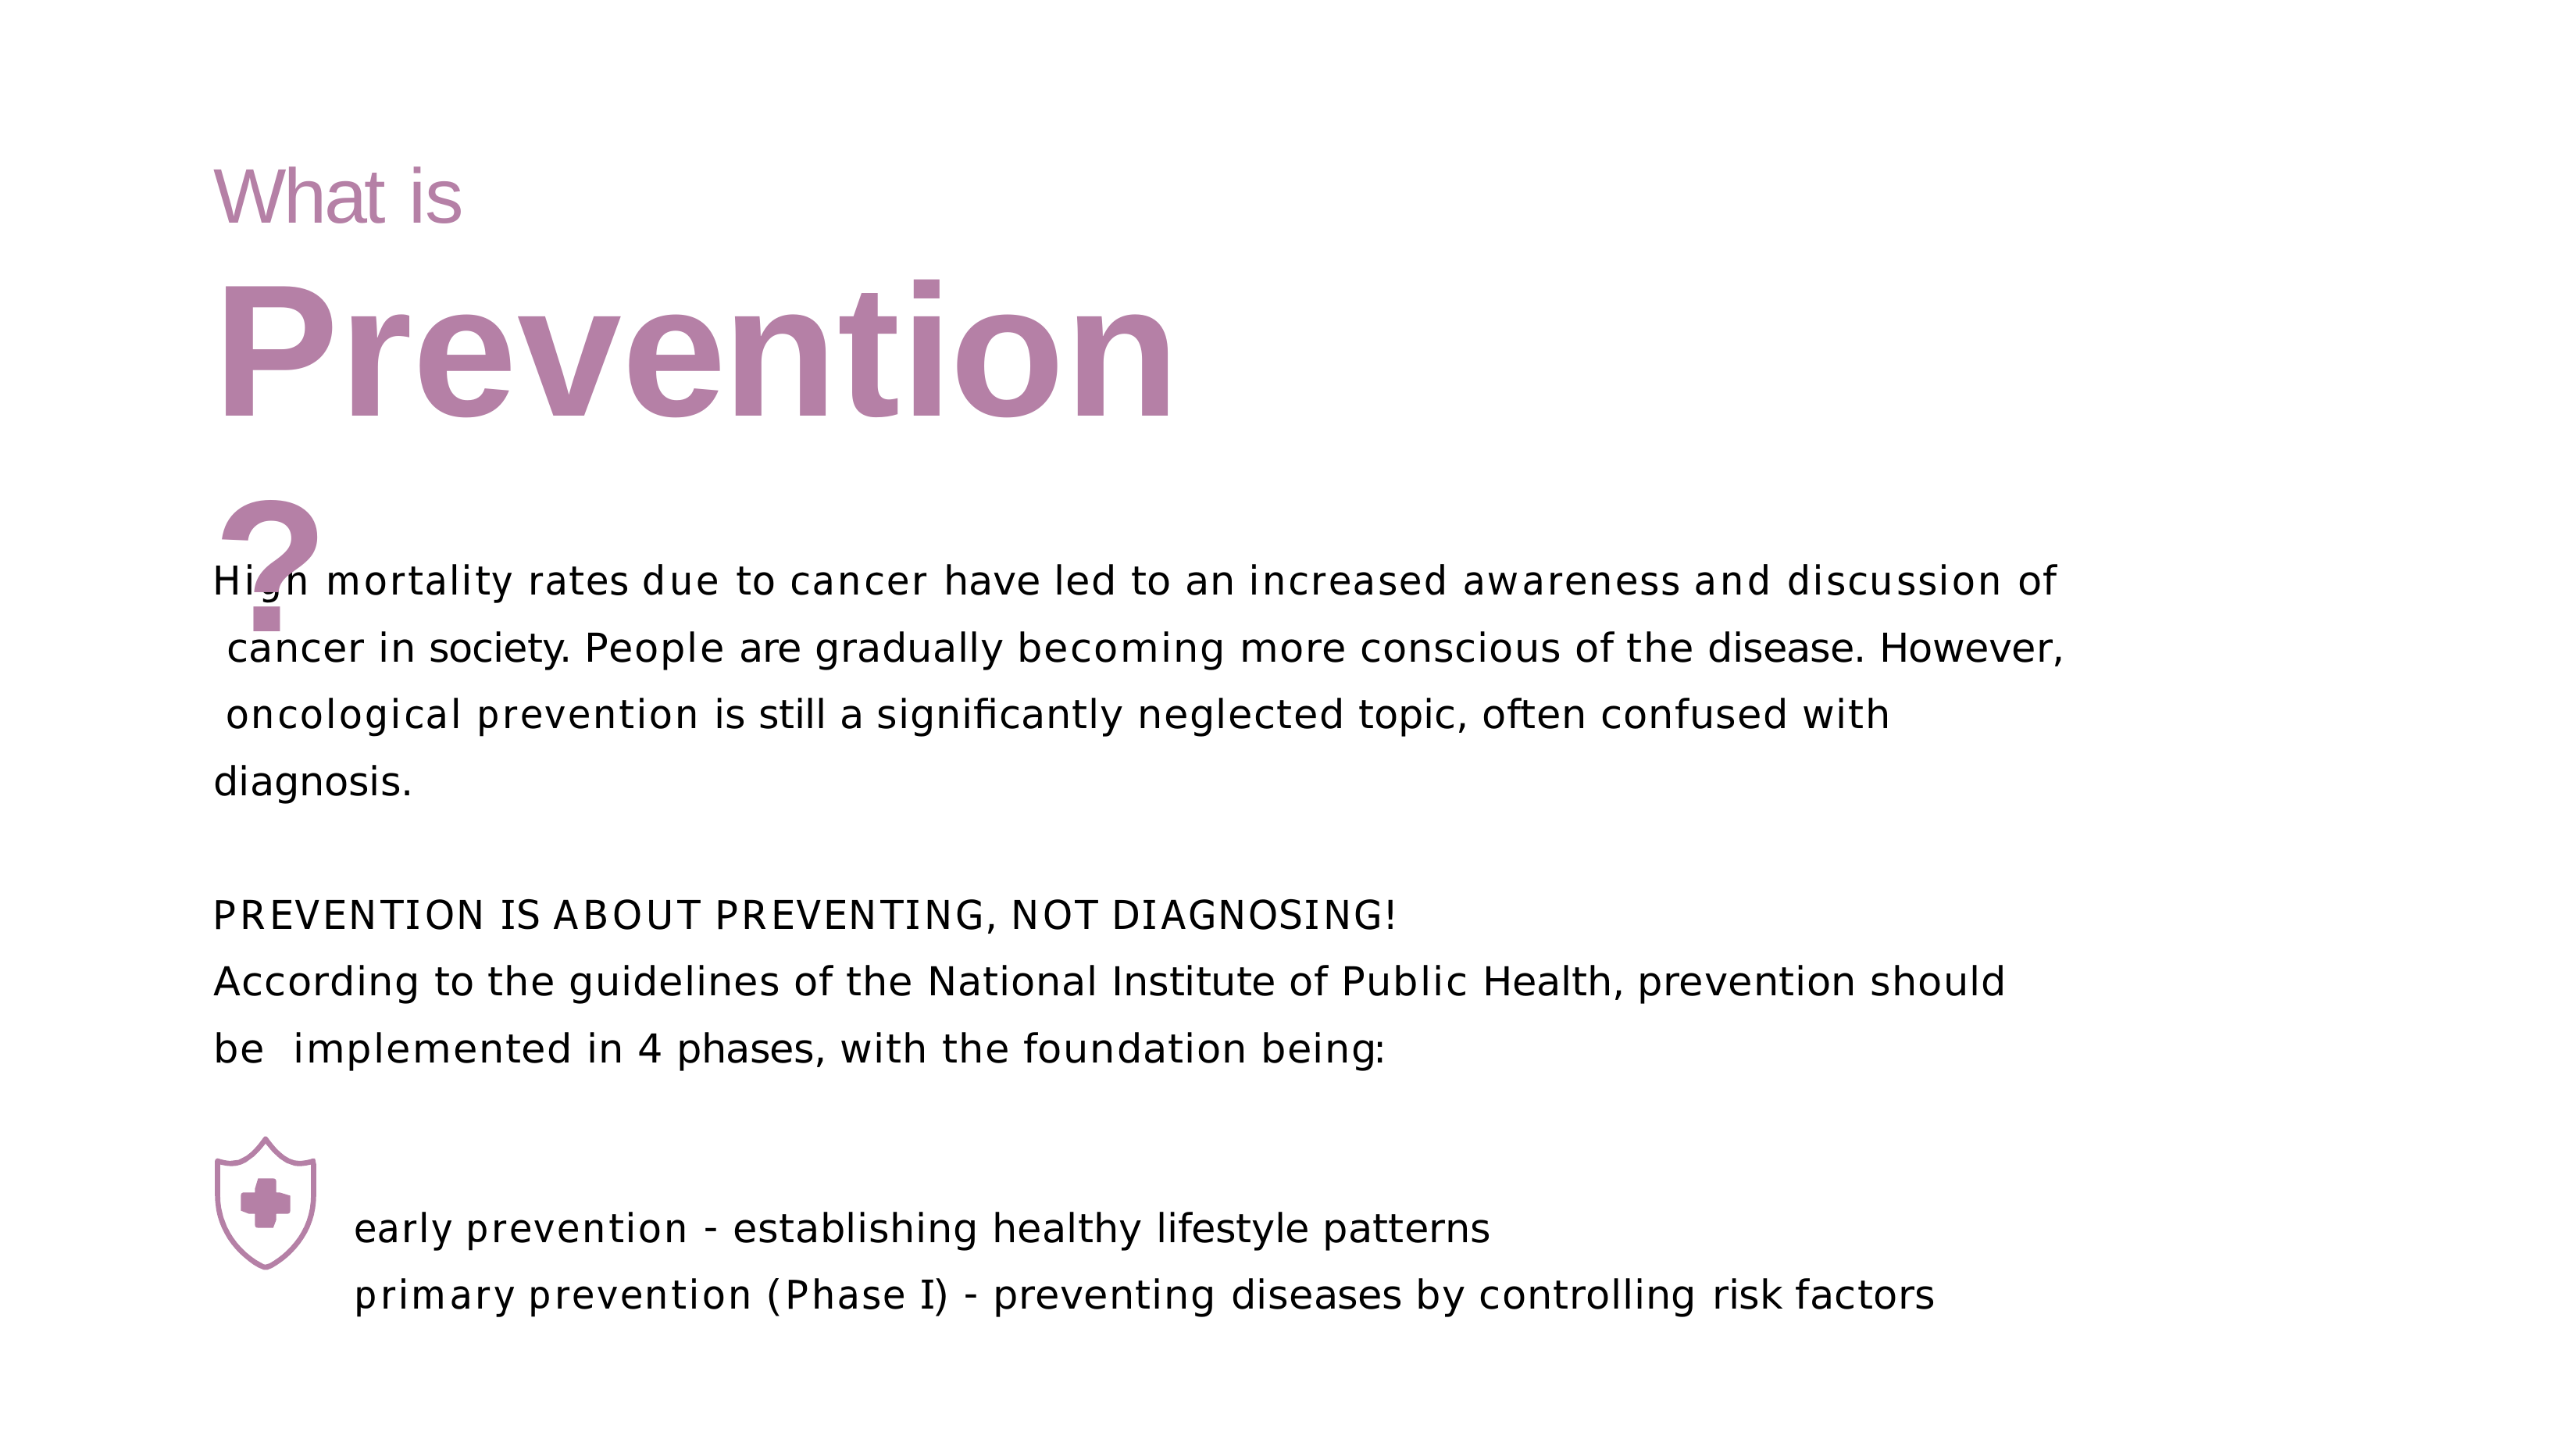

# What is
Prevention?
High mortality rates due to cancer have led to an increased awareness and discussion of  cancer in society. People are gradually becoming more conscious of the disease. However,  oncological prevention is still a signiﬁcantly neglected topic, often confused with diagnosis.

PREVENTION IS ABOUT PREVENTING, NOT DIAGNOSING!
According to the guidelines of the National Institute of Public Health, prevention should be  implemented in 4 phases, with the foundation being:

early prevention - establishing healthy lifestyle patterns
primary prevention (Phase I) - preventing diseases by controlling risk factors